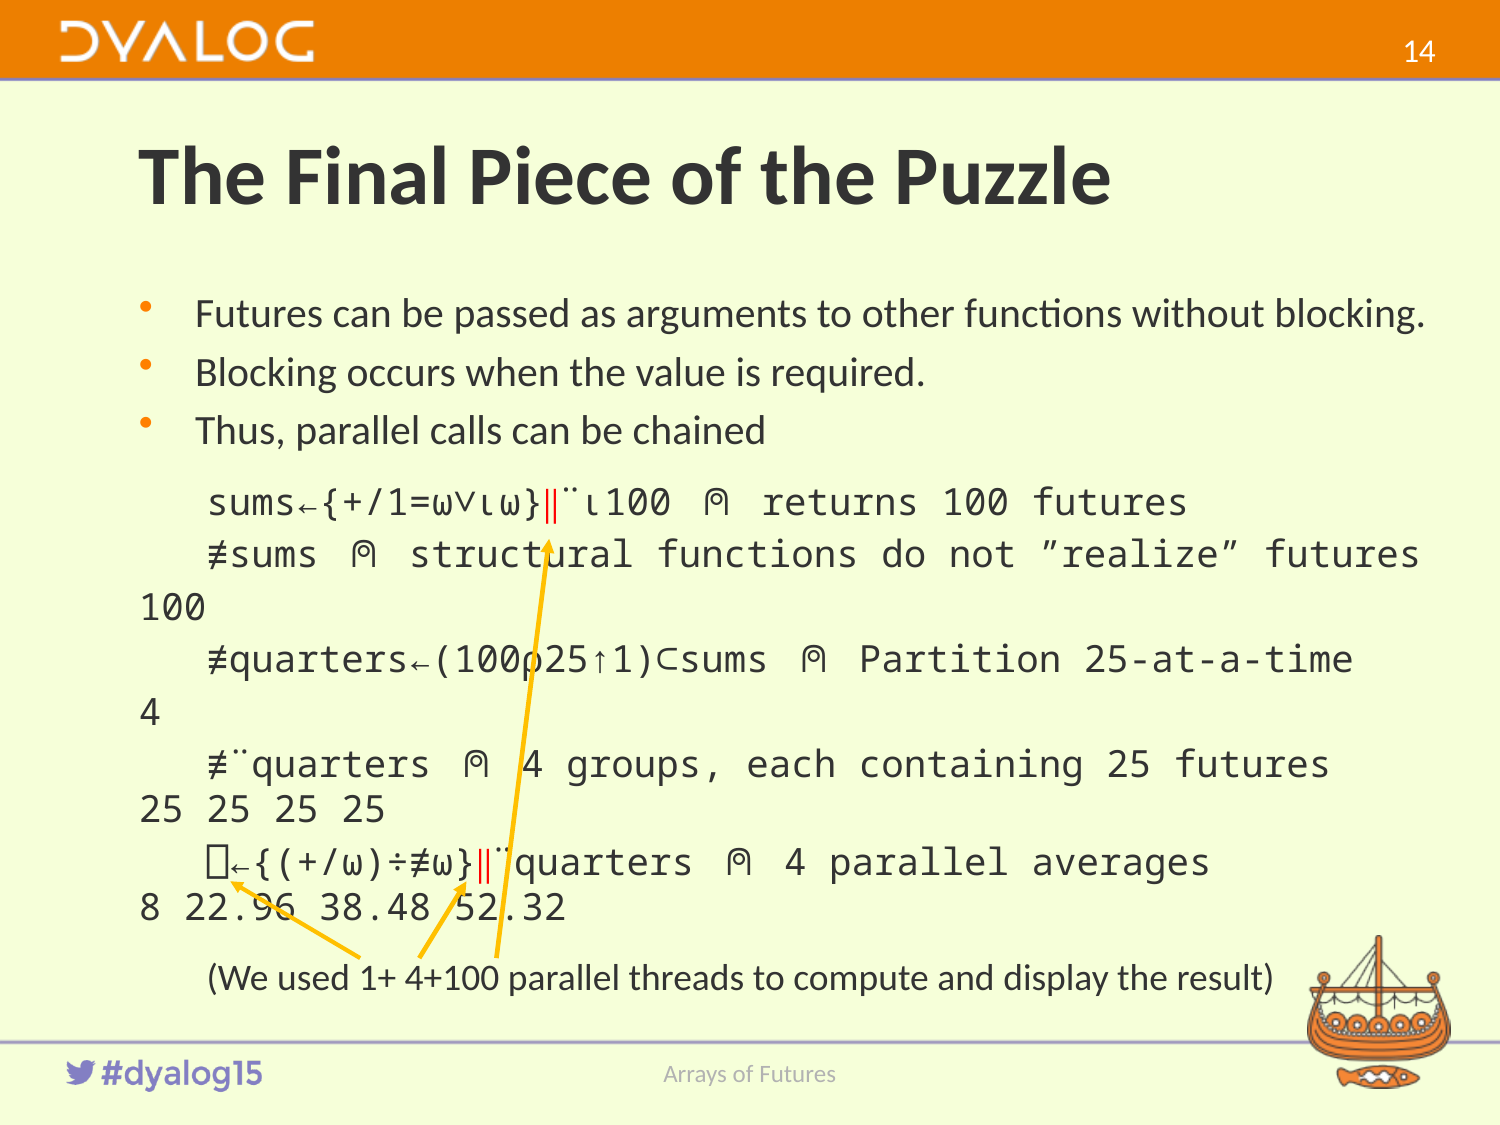

14
# The Final Piece of the Puzzle
Futures can be passed as arguments to other functions without blocking.
Blocking occurs when the value is required.
Thus, parallel calls can be chained

   sums←{+/1=⍵∨⍳⍵}∥¨⍳100 ⍝ returns 100 futures
   ≢sums ⍝ structural functions do not ”realize” futures
100
   ≢quarters←(100⍴25↑1)⊂sums ⍝ Partition 25-at-a-time
4
   ≢¨quarters ⍝ 4 groups, each containing 25 futures
25 25 25 25
   ⎕←{(+/⍵)÷≢⍵}∥¨quarters ⍝ 4 parallel averages
8 22.96 38.48 52.32
        (We used 1+ 4+100 parallel threads to compute and display the result)
Arrays of Futures